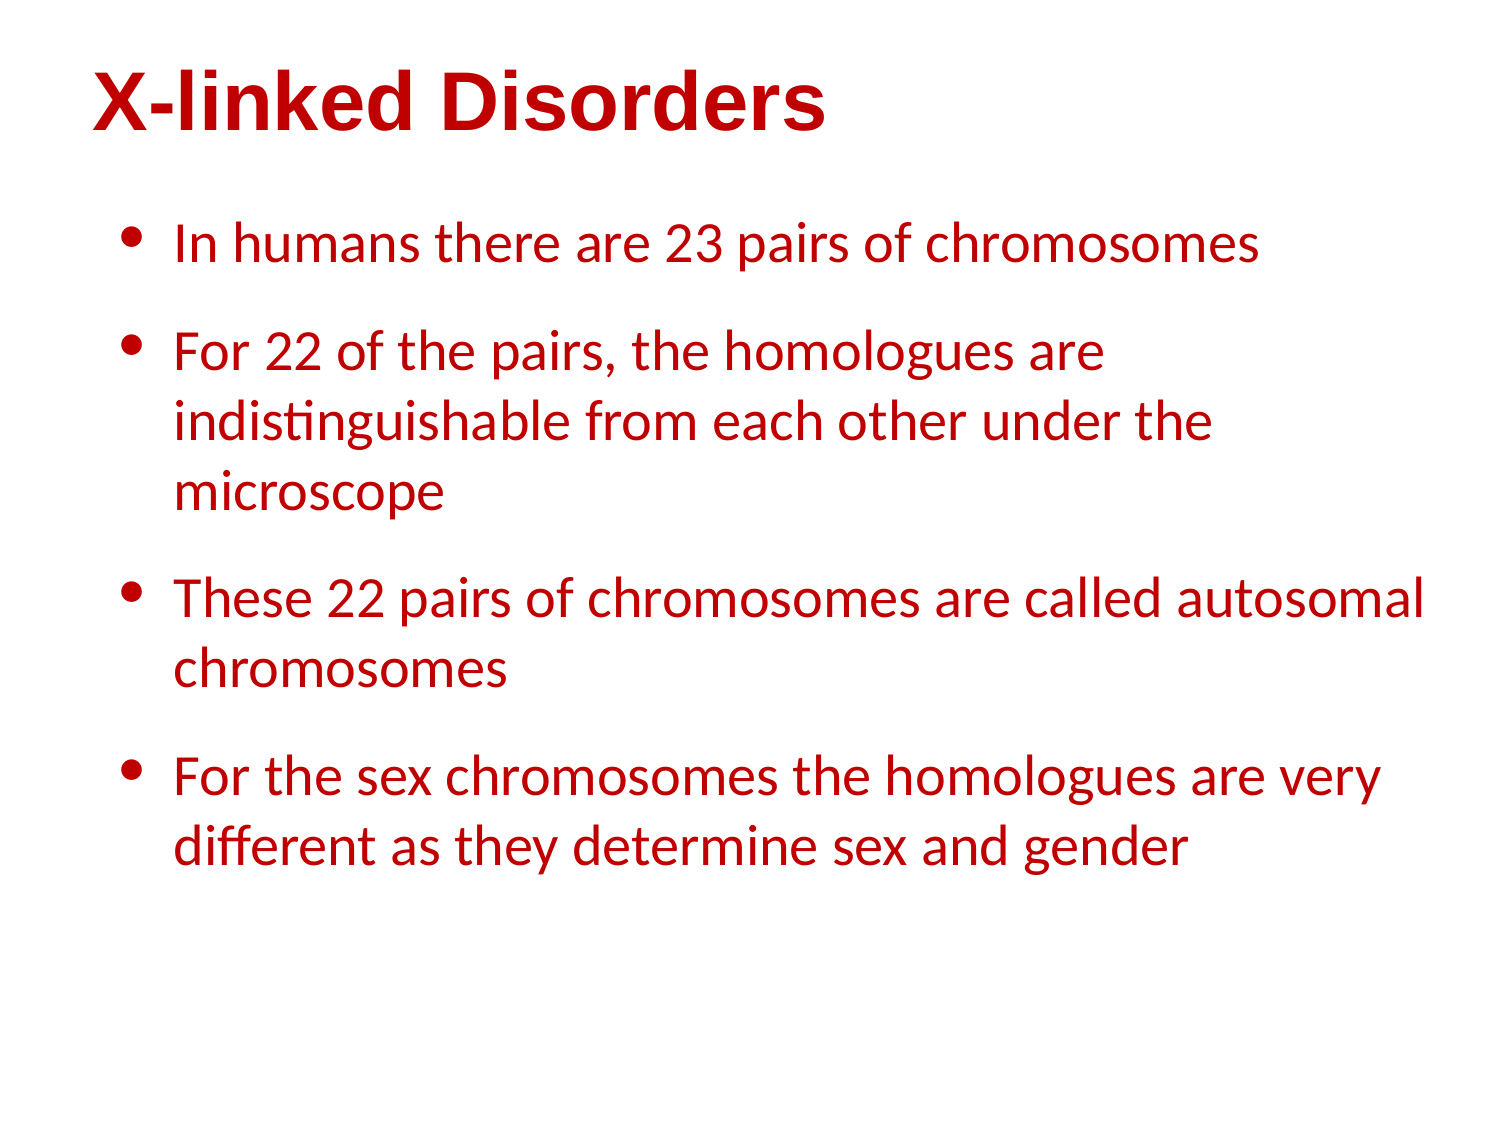

X-linked Disorders
In humans there are 23 pairs of chromosomes
For 22 of the pairs, the homologues are indistinguishable from each other under the microscope
These 22 pairs of chromosomes are called autosomal chromosomes
For the sex chromosomes the homologues are very different as they determine sex and gender